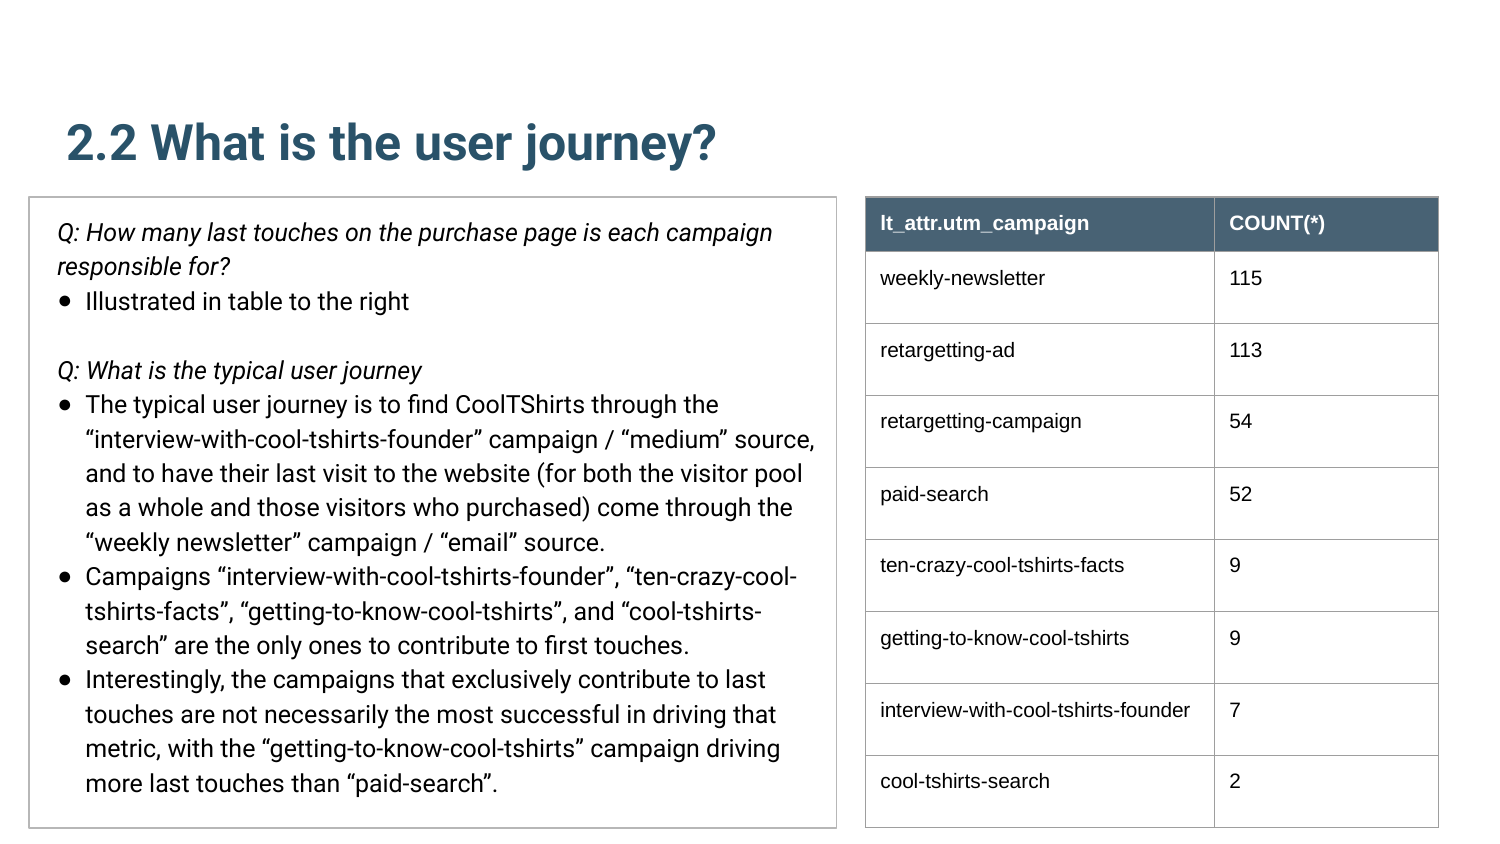

2.2 What is the user journey?
| lt\_attr.utm\_campaign | COUNT(\*) |
| --- | --- |
| weekly-newsletter | 115 |
| retargetting-ad | 113 |
| retargetting-campaign | 54 |
| paid-search | 52 |
| ten-crazy-cool-tshirts-facts | 9 |
| getting-to-know-cool-tshirts | 9 |
| interview-with-cool-tshirts-founder | 7 |
| cool-tshirts-search | 2 |
Q: How many last touches on the purchase page is each campaign responsible for?
Illustrated in table to the right

Q: What is the typical user journey
The typical user journey is to find CoolTShirts through the “interview-with-cool-tshirts-founder” campaign / “medium” source, and to have their last visit to the website (for both the visitor pool as a whole and those visitors who purchased) come through the “weekly newsletter” campaign / “email” source.
Campaigns “interview-with-cool-tshirts-founder”, “ten-crazy-cool-tshirts-facts”, “getting-to-know-cool-tshirts”, and “cool-tshirts-search” are the only ones to contribute to first touches.
Interestingly, the campaigns that exclusively contribute to last touches are not necessarily the most successful in driving that metric, with the “getting-to-know-cool-tshirts” campaign driving more last touches than “paid-search”.